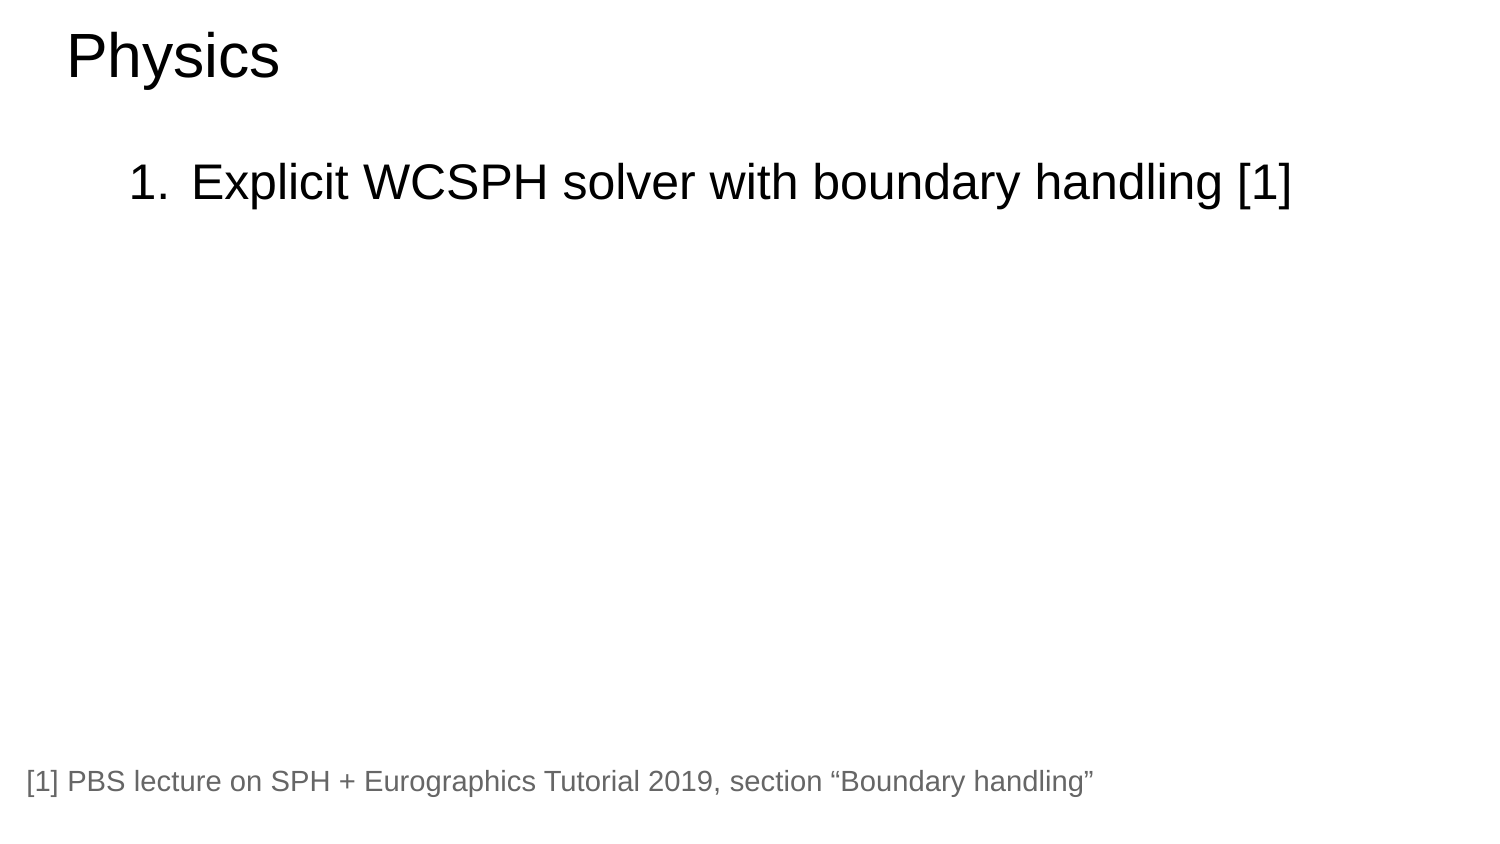

# Physics
Explicit WCSPH solver with boundary handling [1]

[1] PBS lecture on SPH + Eurographics Tutorial 2019, section “Boundary handling”